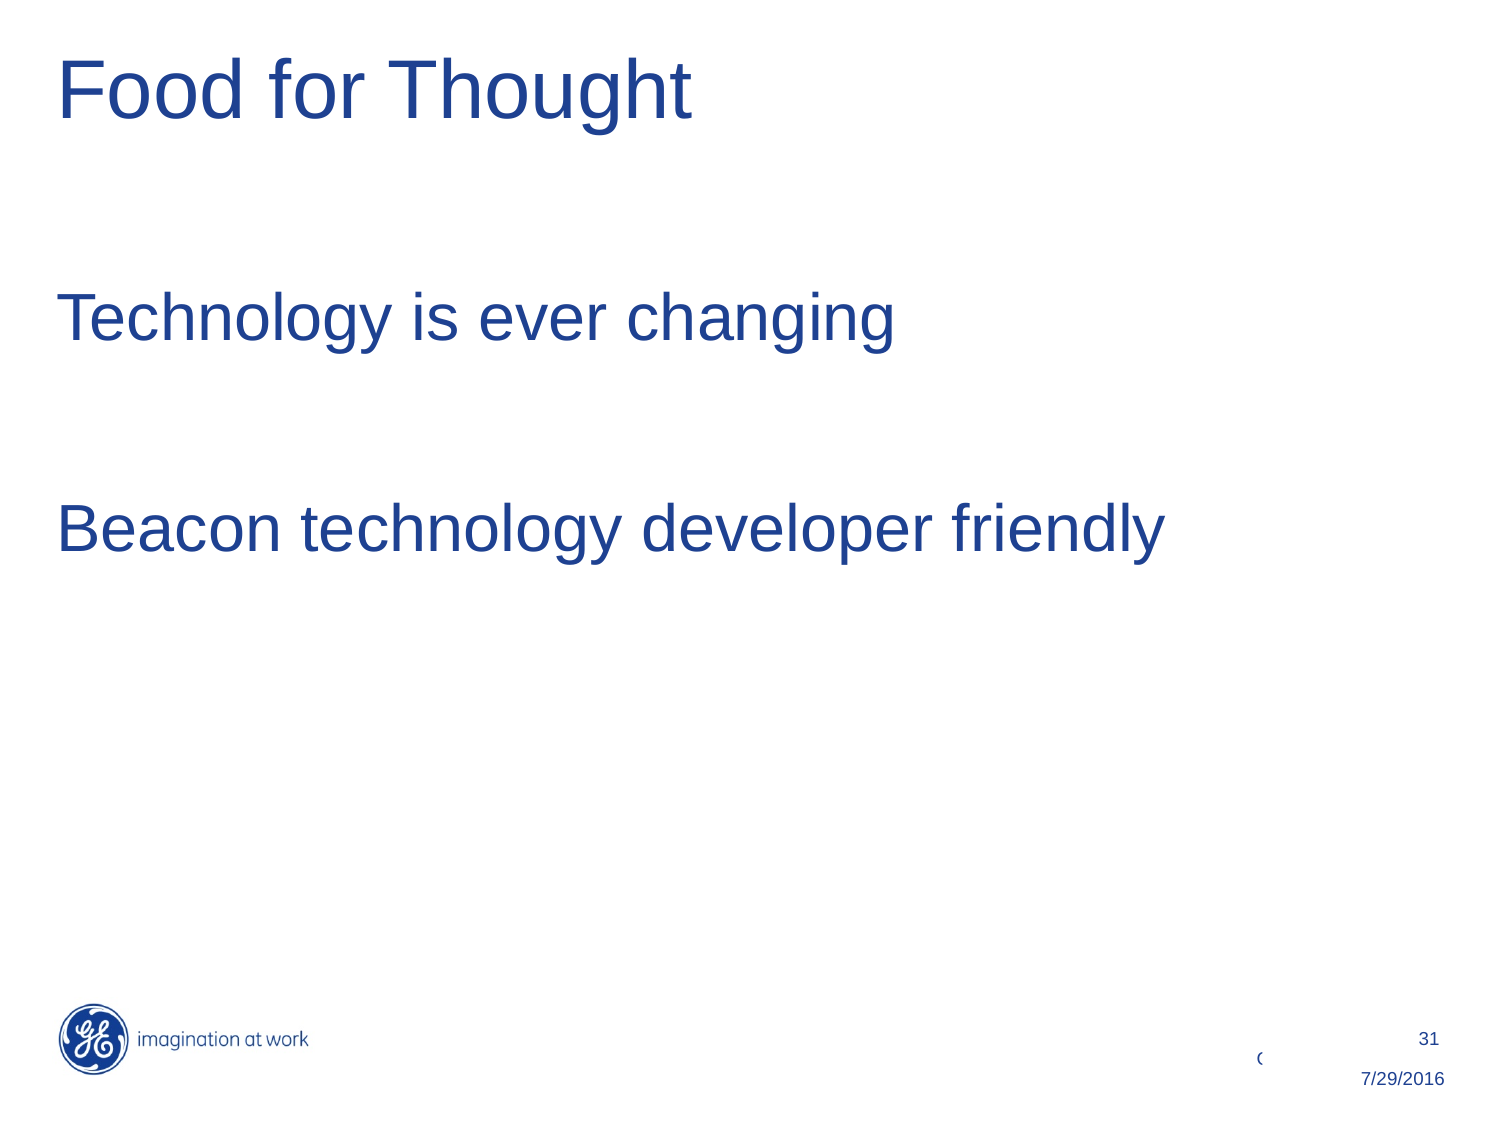

# Food for Thought
Technology is ever changing

Beacon technology developer friendly